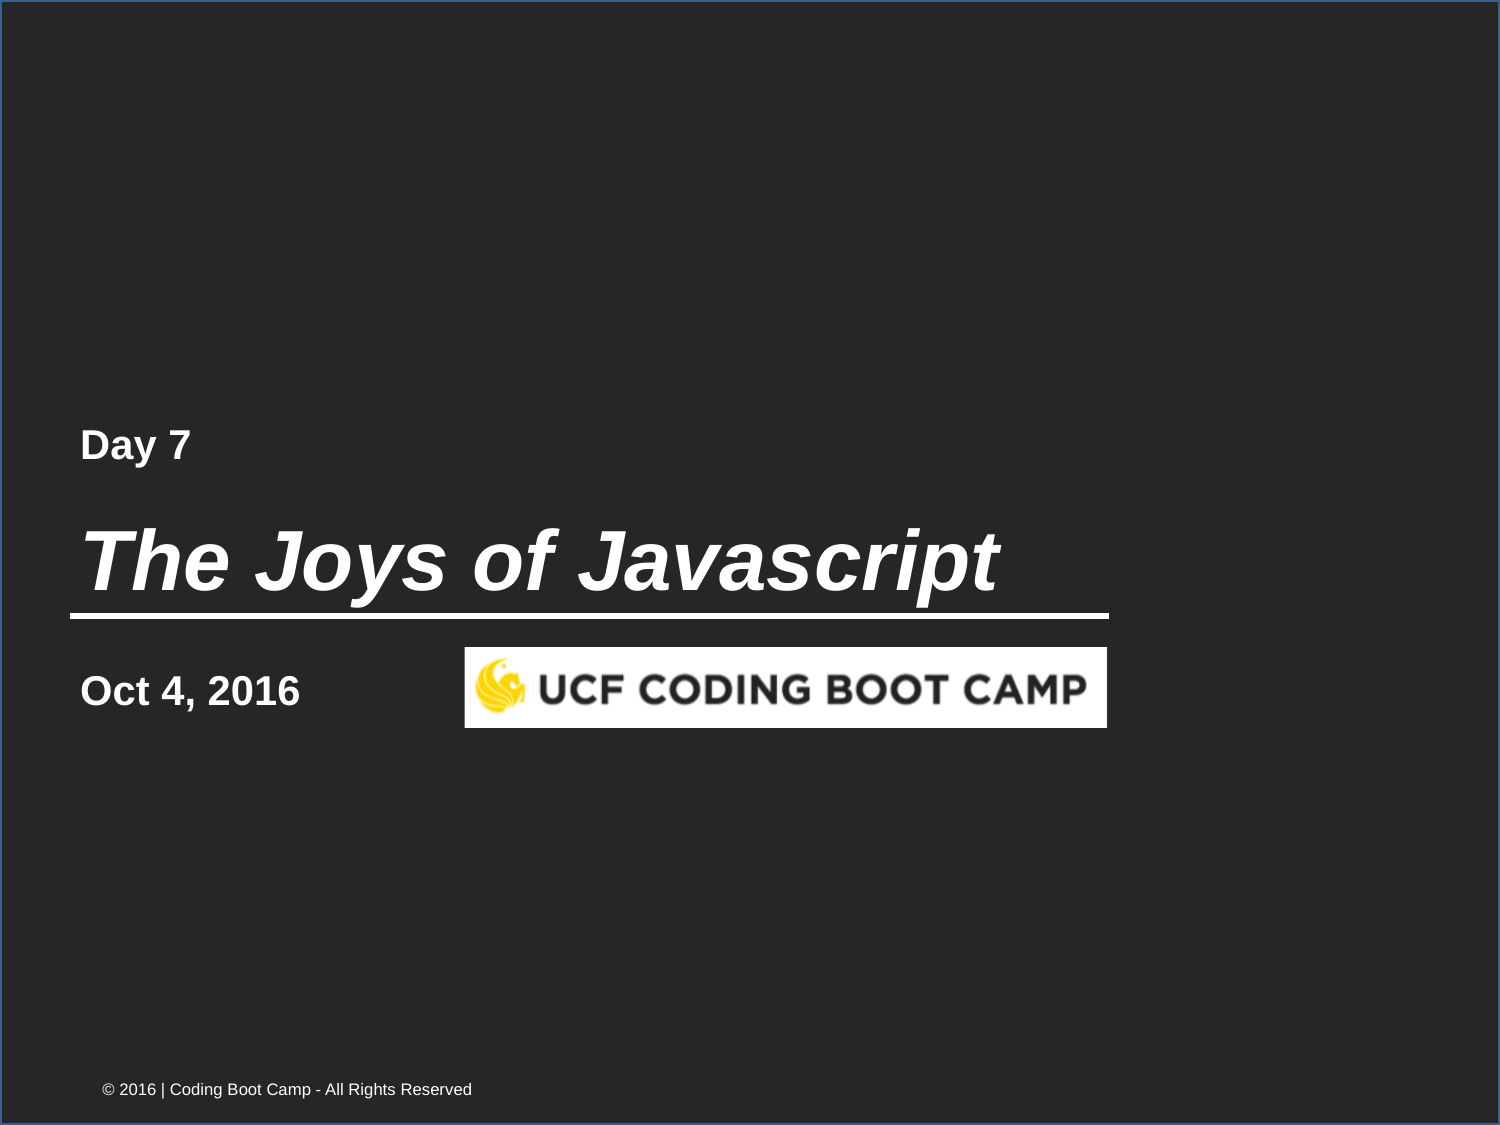

Day 7
# The Joys of Javascript
Oct 4, 2016